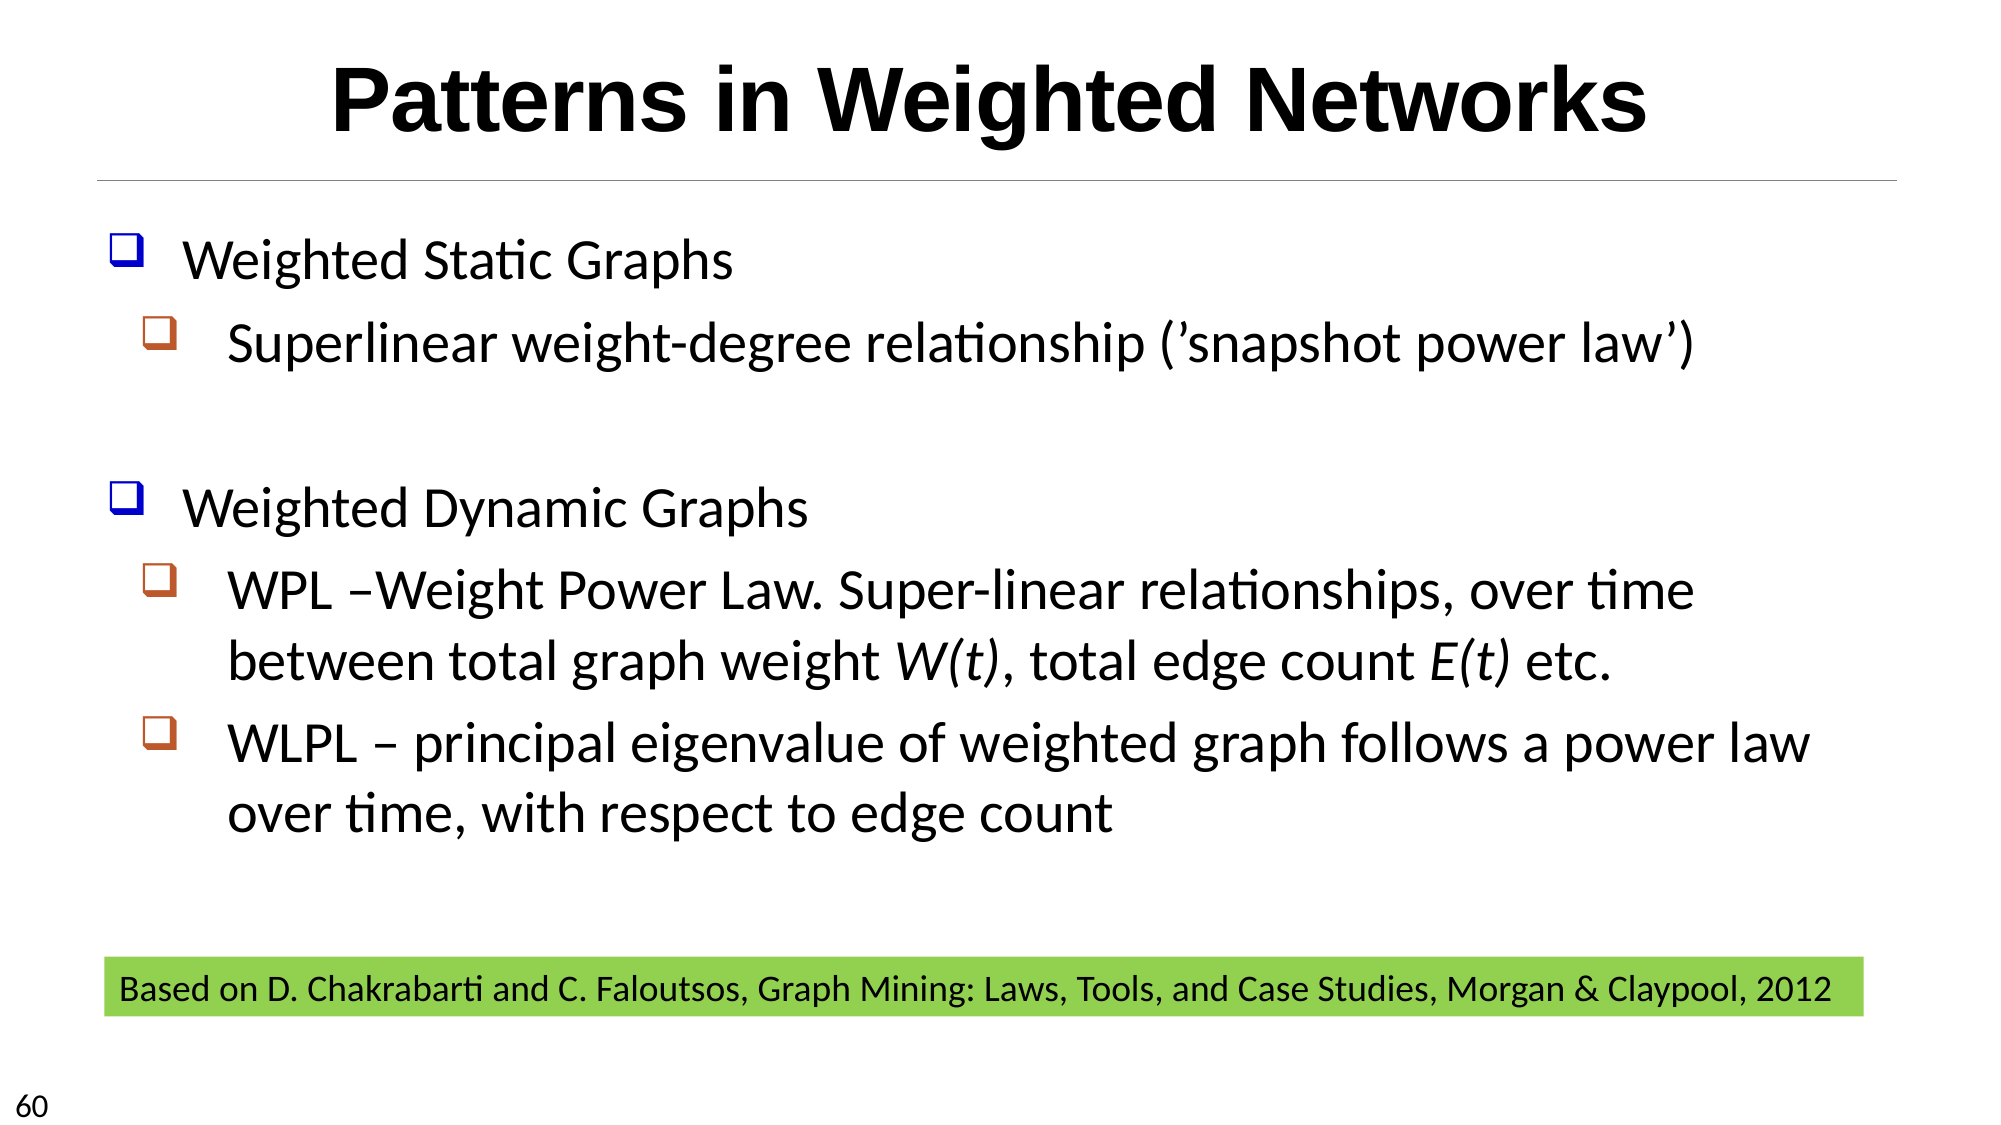

# Patterns in Weighted Networks
Weighted Static Graphs
Superlinear weight-degree relationship (’snapshot power law’)

Weighted Dynamic Graphs
WPL –Weight Power Law. Super-linear relationships, over time between total graph weight W(t), total edge count E(t) etc.
WLPL – principal eigenvalue of weighted graph follows a power law over time, with respect to edge count
Based on D. Chakrabarti and C. Faloutsos, Graph Mining: Laws, Tools, and Case Studies, Morgan & Claypool, 2012